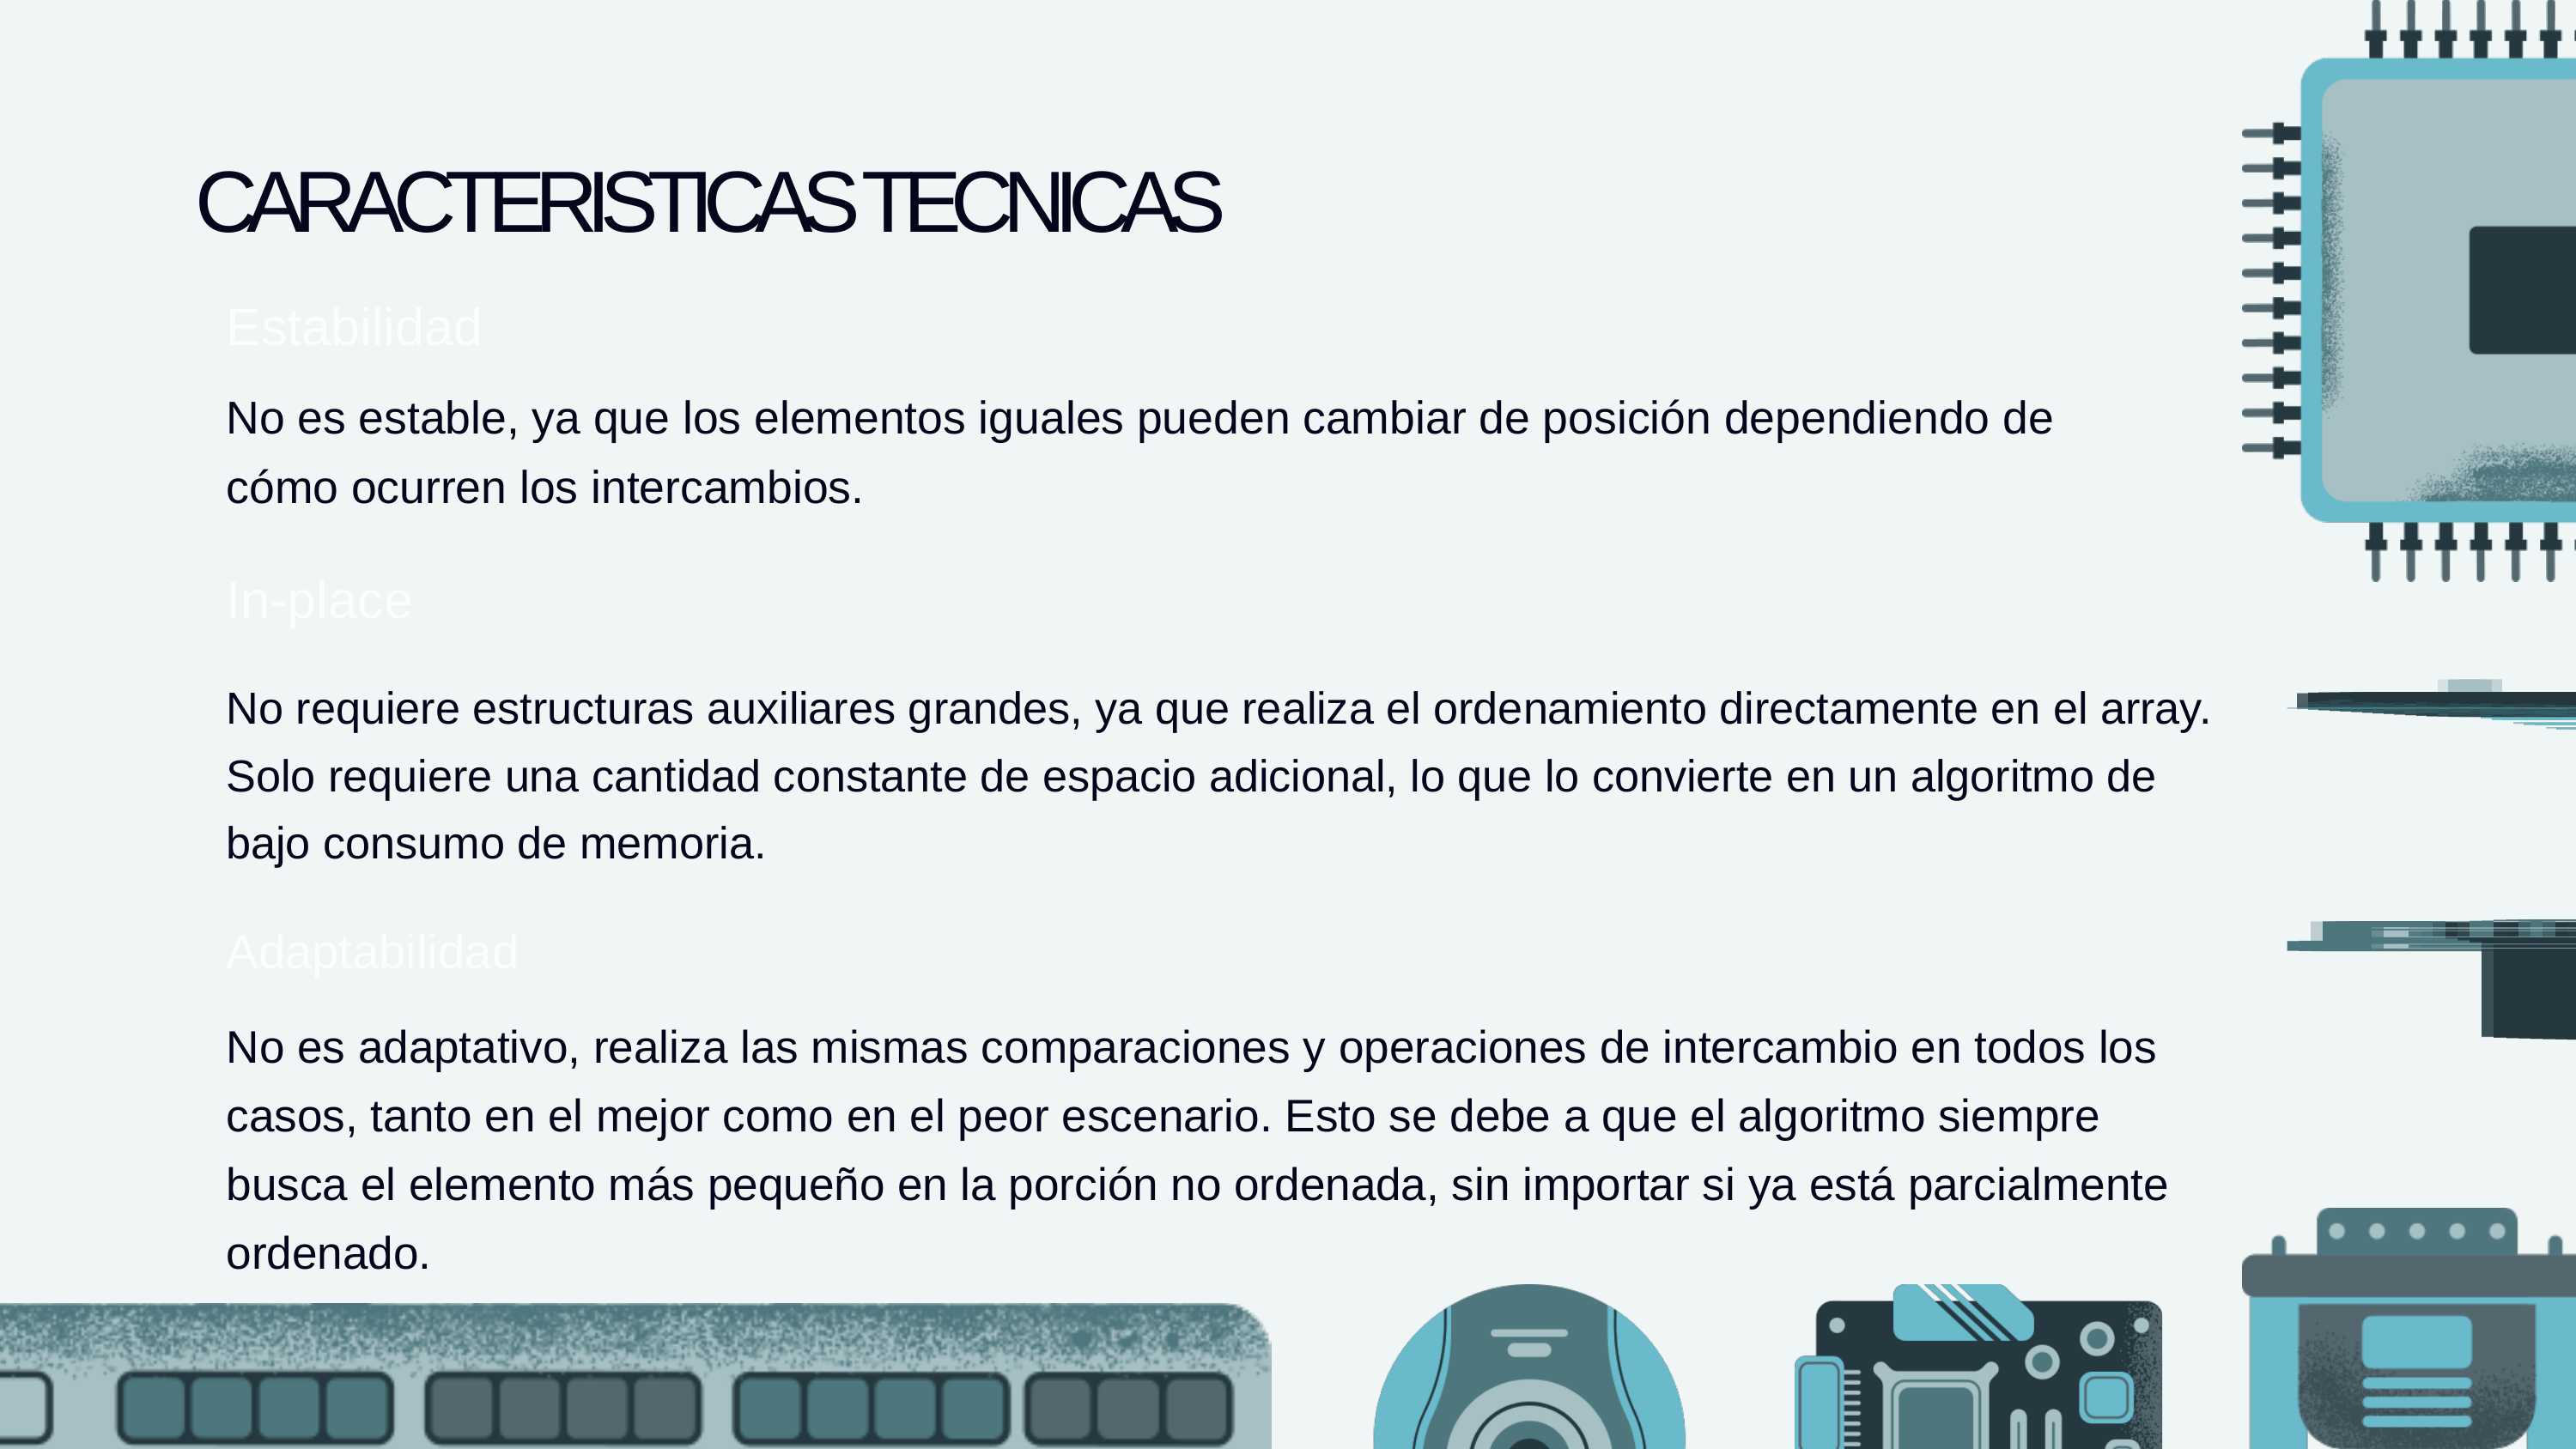

CARACTERISTICAS TECNICAS
Estabilidad

No es estable, ya que los elementos iguales pueden cambiar de posición dependiendo de cómo ocurren los intercambios.

In-place

No requiere estructuras auxiliares grandes, ya que realiza el ordenamiento directamente en el array. Solo requiere una cantidad constante de espacio adicional, lo que lo convierte en un algoritmo de bajo consumo de memoria.
Adaptabilidad

No es adaptativo, realiza las mismas comparaciones y operaciones de intercambio en todos los casos, tanto en el mejor como en el peor escenario. Esto se debe a que el algoritmo siempre busca el elemento más pequeño en la porción no ordenada, sin importar si ya está parcialmente ordenado.